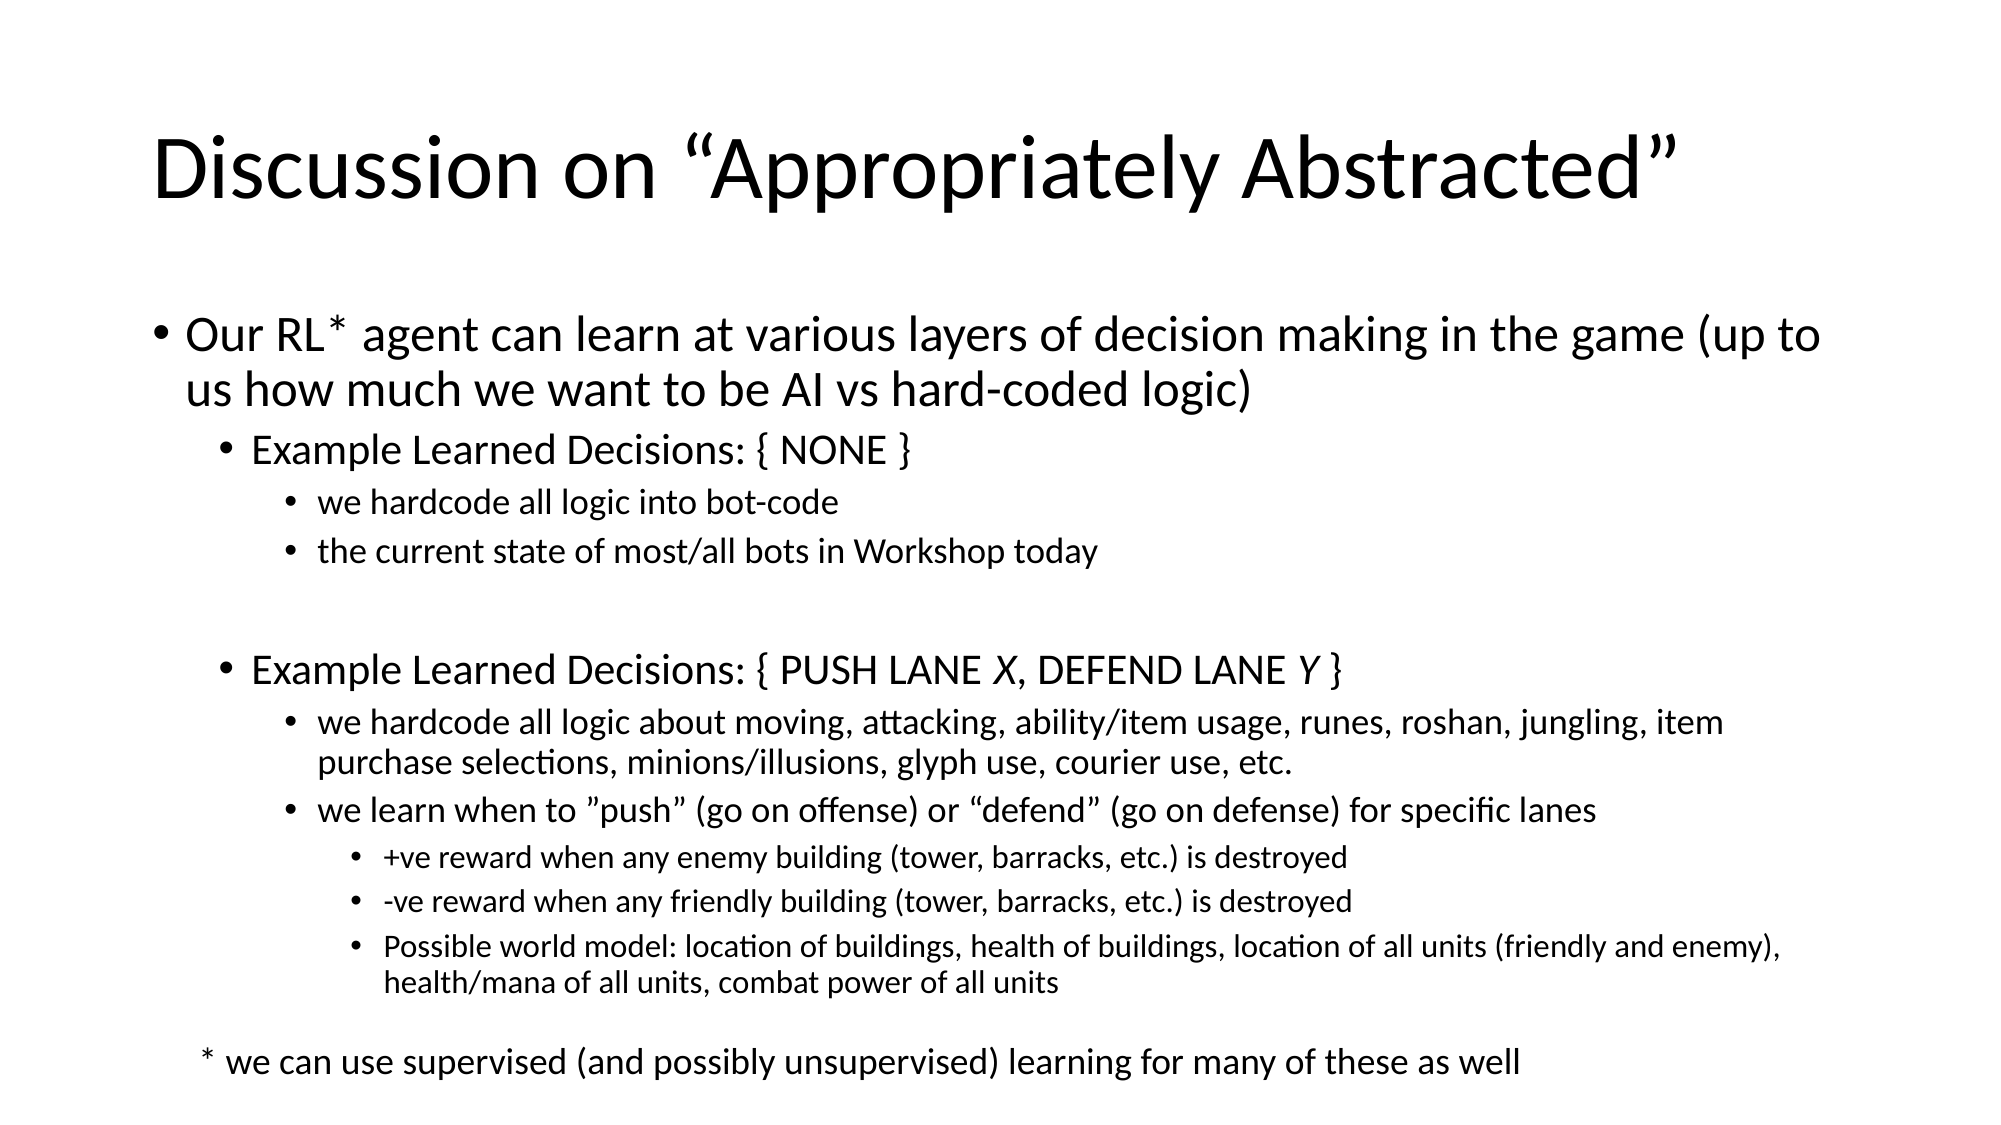

# Discussion on “Appropriately Abstracted”
Our RL* agent can learn at various layers of decision making in the game (up to us how much we want to be AI vs hard-coded logic)
Example Learned Decisions: { NONE }
we hardcode all logic into bot-code
the current state of most/all bots in Workshop today

Example Learned Decisions: { PUSH LANE X, DEFEND LANE Y }
we hardcode all logic about moving, attacking, ability/item usage, runes, roshan, jungling, item purchase selections, minions/illusions, glyph use, courier use, etc.
we learn when to ”push” (go on offense) or “defend” (go on defense) for specific lanes
+ve reward when any enemy building (tower, barracks, etc.) is destroyed
-ve reward when any friendly building (tower, barracks, etc.) is destroyed
Possible world model: location of buildings, health of buildings, location of all units (friendly and enemy), health/mana of all units, combat power of all units
* we can use supervised (and possibly unsupervised) learning for many of these as well